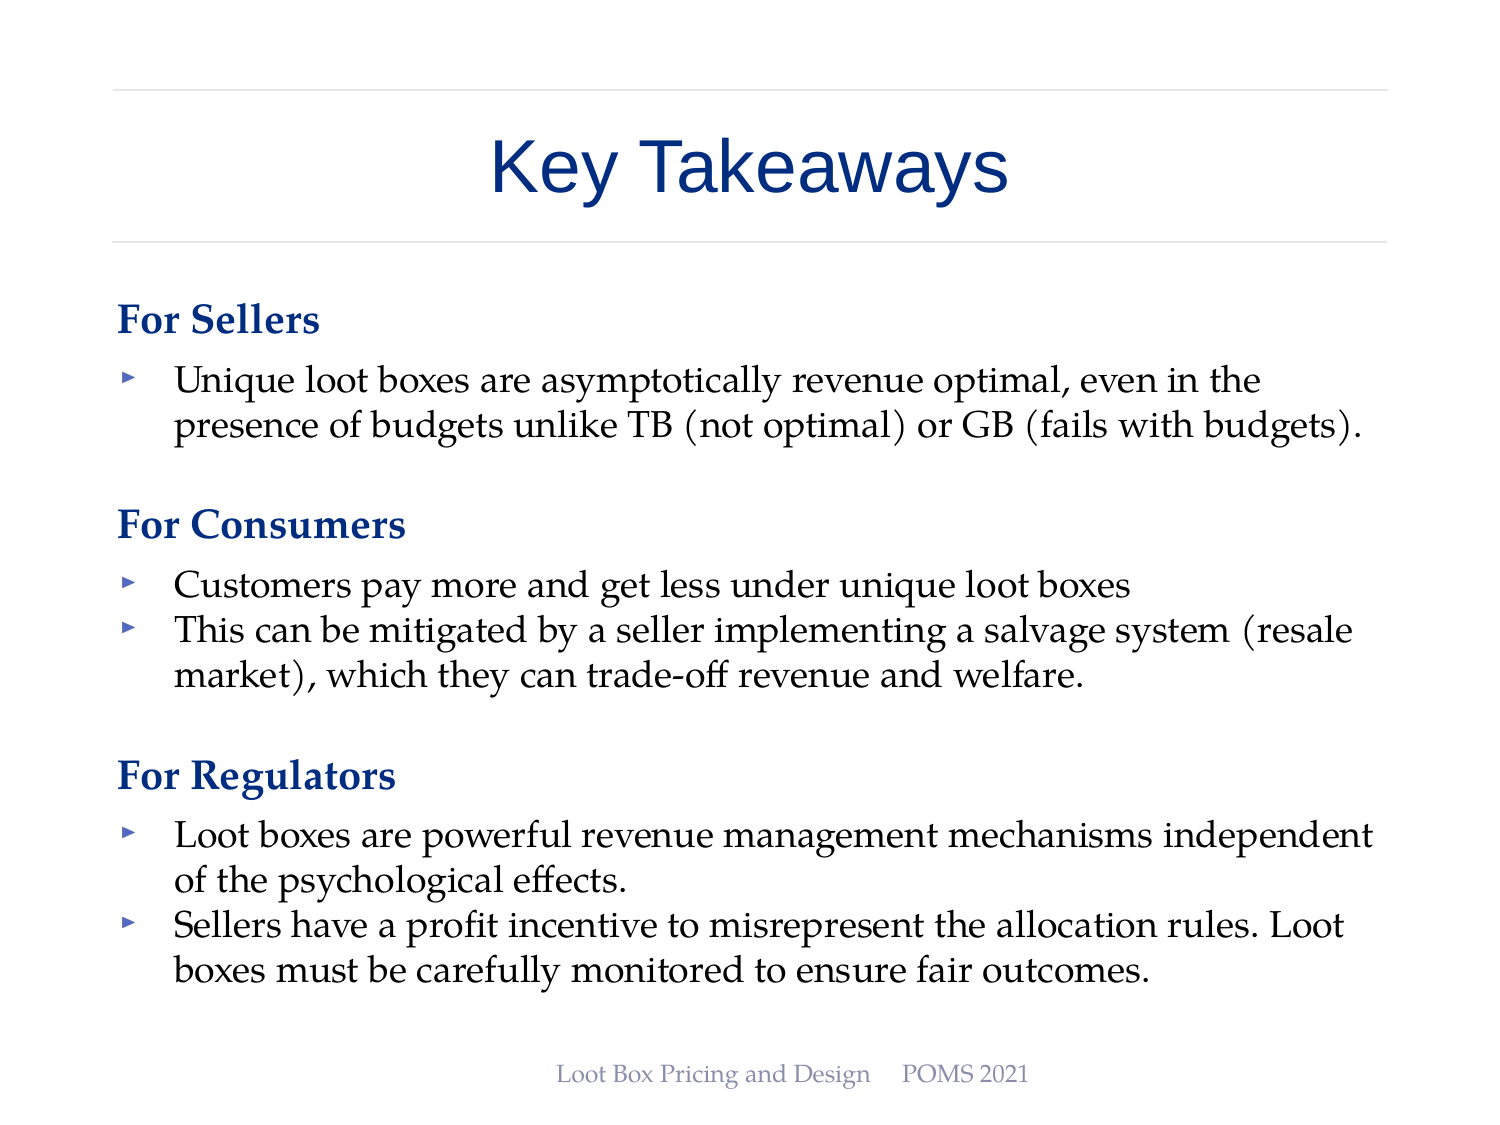

# Key Takeaways
For Sellers
Unique loot boxes are asymptotically revenue optimal, even in the presence of budgets unlike TB (not optimal) or GB (fails with budgets).

For Consumers
Customers pay more and get less under unique loot boxes
This can be mitigated by a seller implementing a salvage system (resale market), which they can trade-off revenue and welfare.

For Regulators
Loot boxes are powerful revenue management mechanisms independent of the psychological effects.
Sellers have a profit incentive to misrepresent the allocation rules. Loot boxes must be carefully monitored to ensure fair outcomes.

Loot Box Pricing and Design     POMS 2021